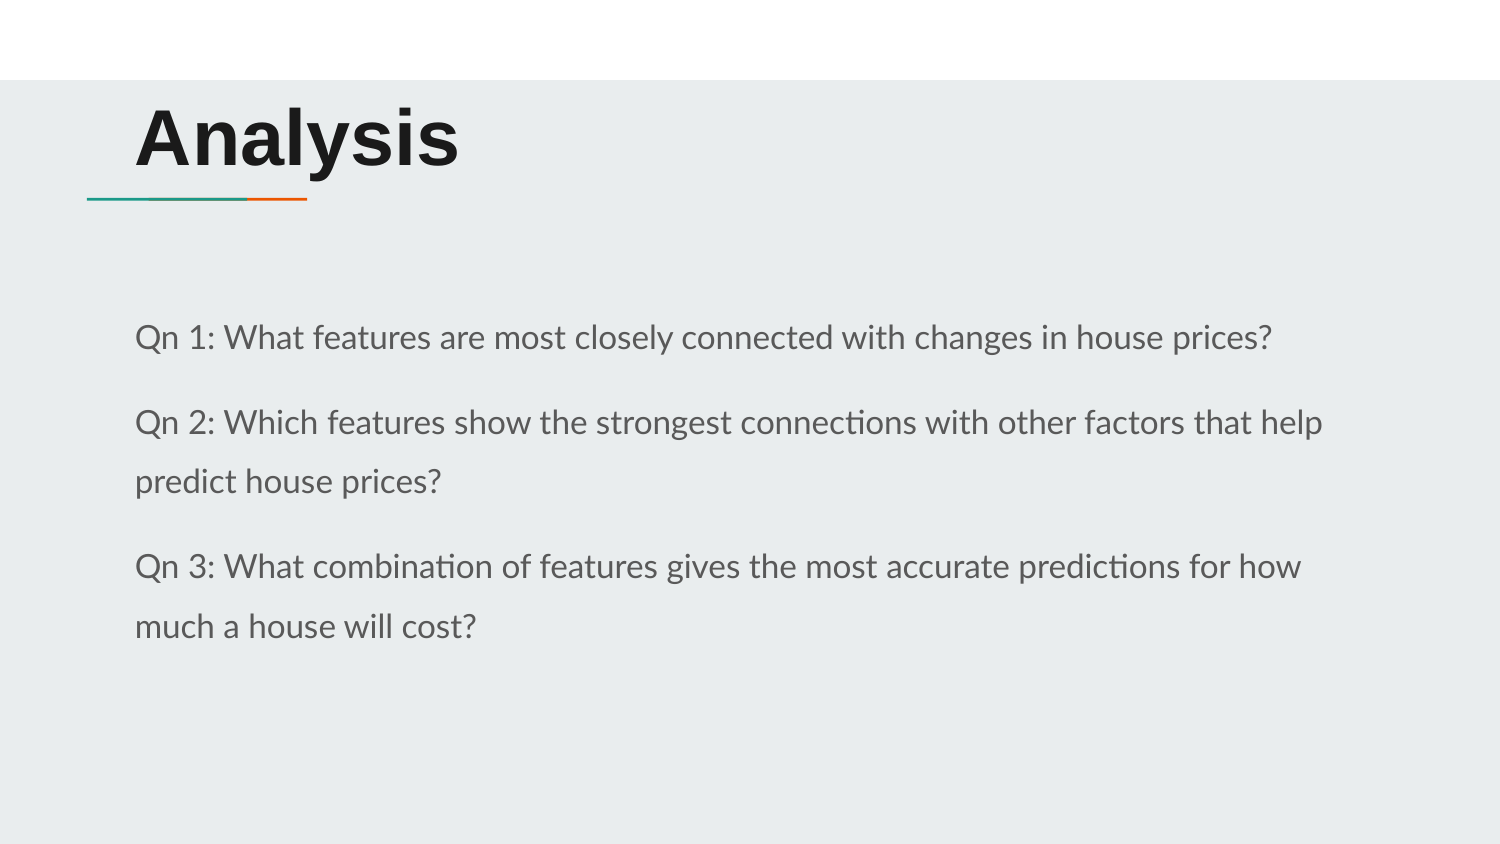

# Analysis

Qn 1: What features are most closely connected with changes in house prices?
Qn 2: Which features show the strongest connections with other factors that help predict house prices?
Qn 3: What combination of features gives the most accurate predictions for how much a house will cost?